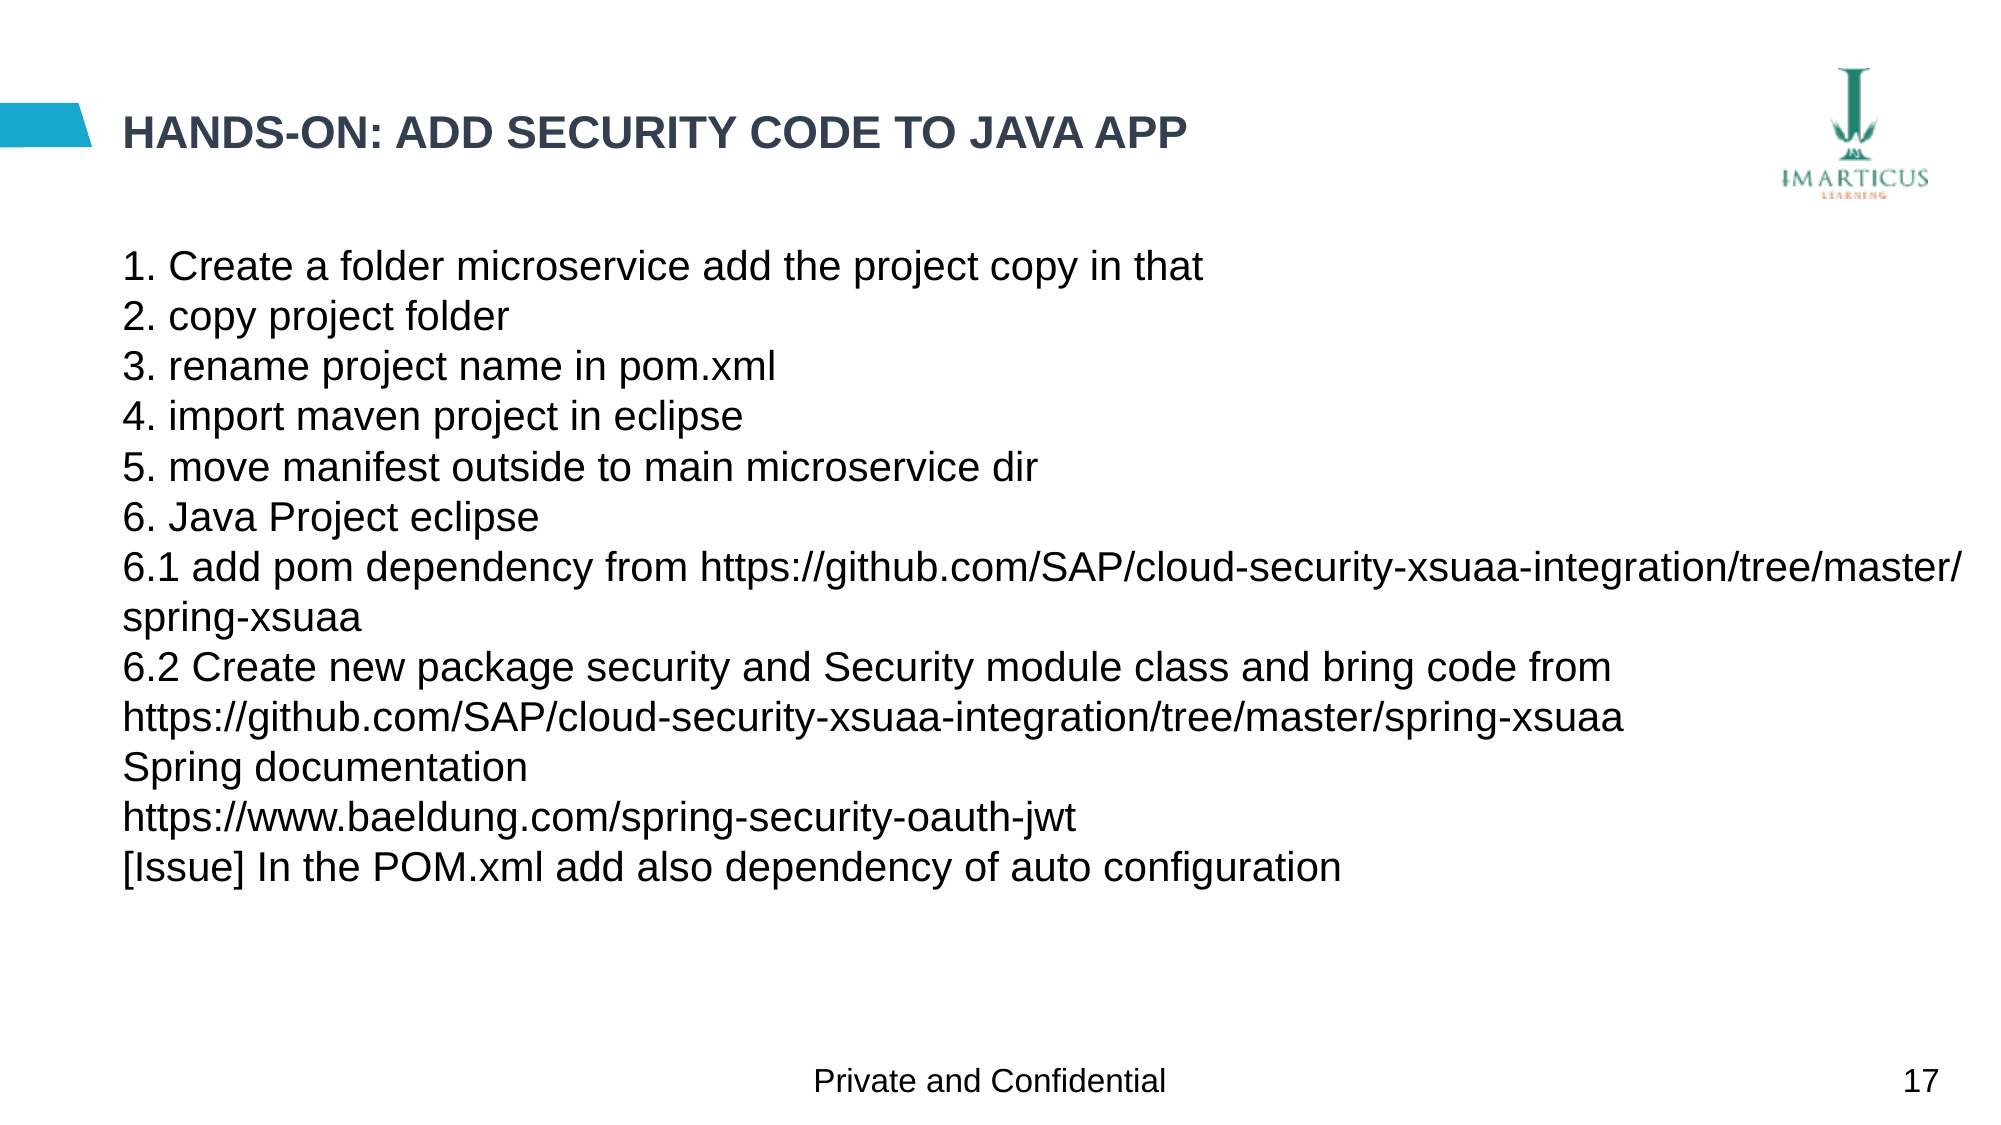

# HANDS-ON: ADD SECURITY CODE TO JAVA APP
1. Create a folder microservice add the project copy in that
2. copy project folder
3. rename project name in pom.xml
4. import maven project in eclipse
5. move manifest outside to main microservice dir
6. Java Project eclipse
6.1 add pom dependency from https://github.com/SAP/cloud-security-xsuaa-integration/tree/master/spring-xsuaa
6.2 Create new package security and Security module class and bring code from
https://github.com/SAP/cloud-security-xsuaa-integration/tree/master/spring-xsuaa
Spring documentation
https://www.baeldung.com/spring-security-oauth-jwt
[Issue] In the POM.xml add also dependency of auto configuration